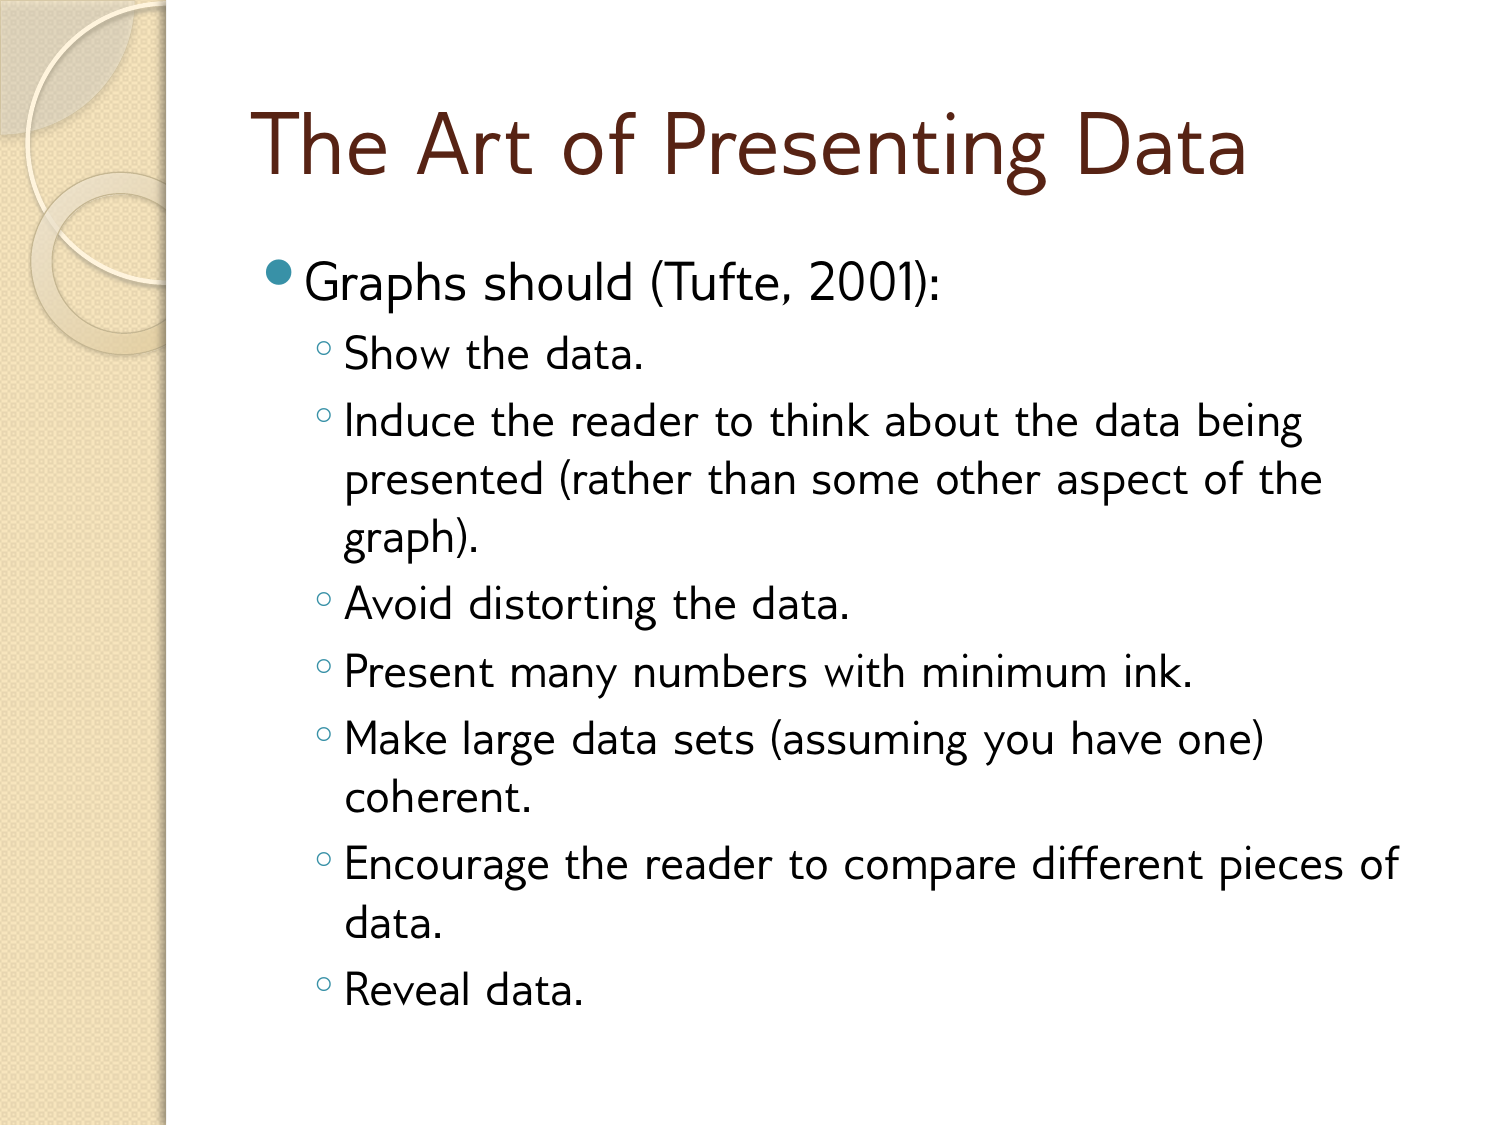

# The Art of Presenting Data
Graphs should (Tufte, 2001):
Show the data.
Induce the reader to think about the data being presented (rather than some other aspect of the graph).
Avoid distorting the data.
Present many numbers with minimum ink.
Make large data sets (assuming you have one) coherent.
Encourage the reader to compare different pieces of data.
Reveal data.